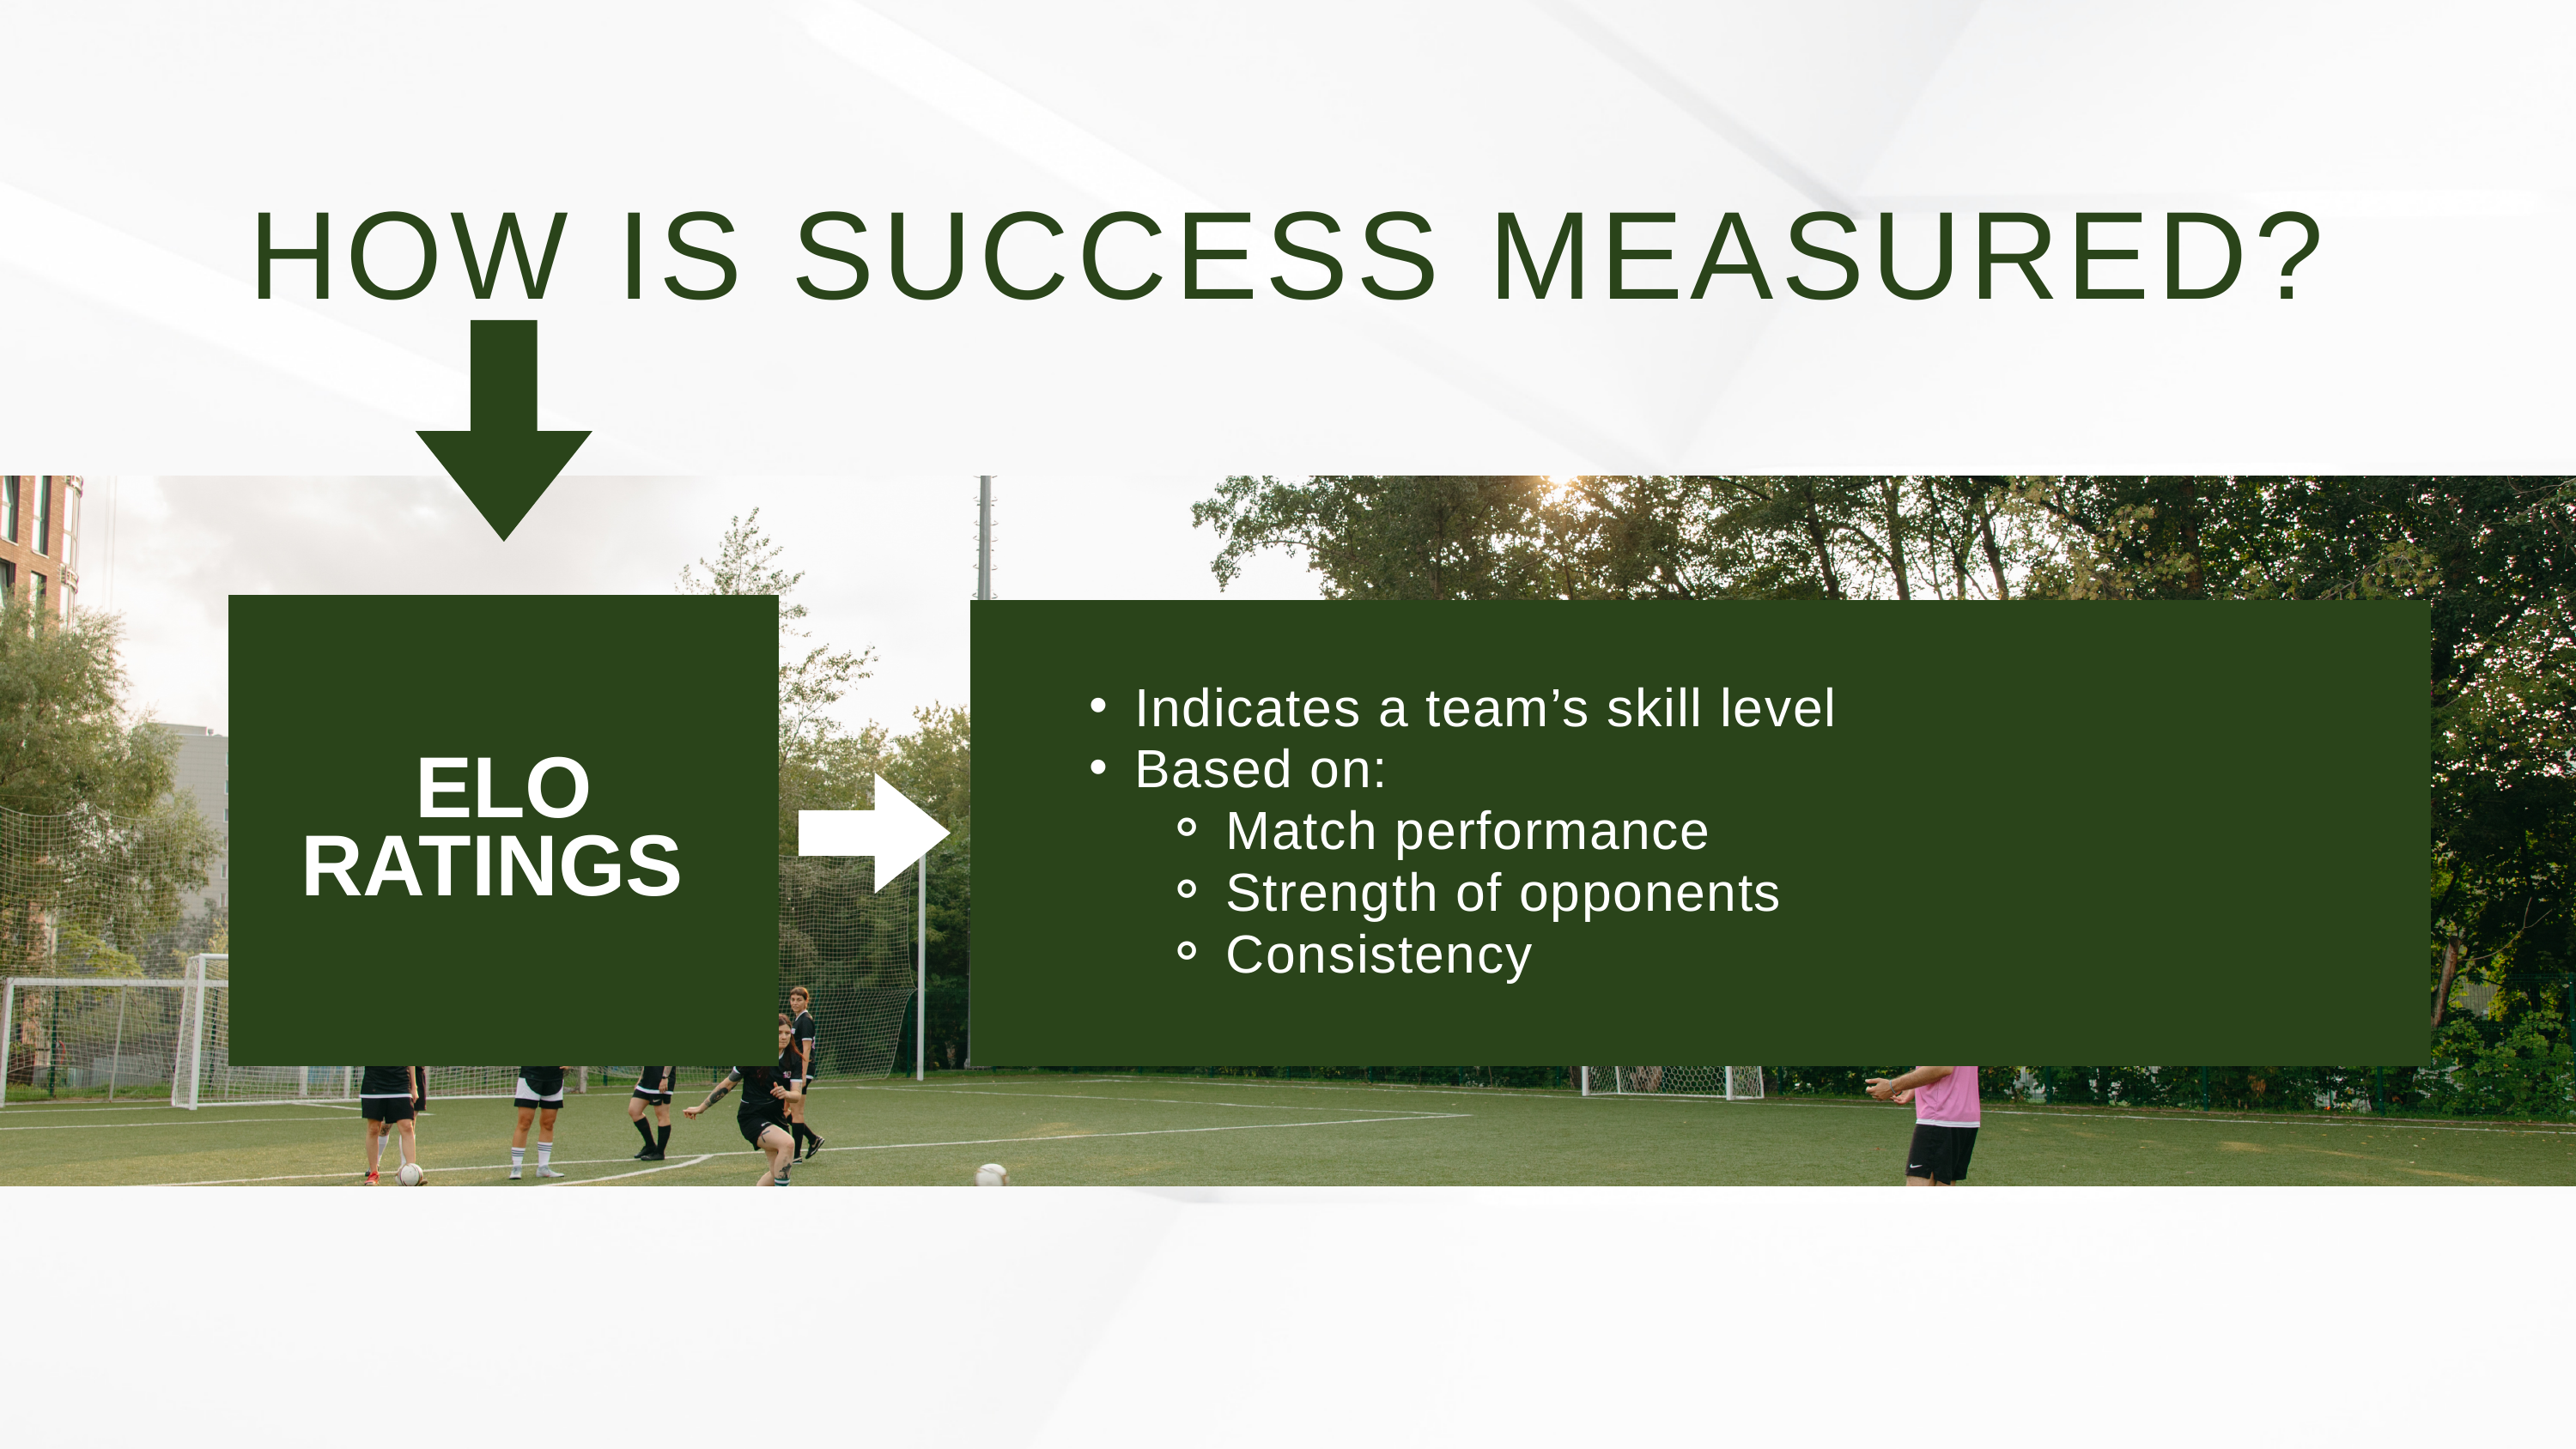

HOW IS SUCCESS MEASURED?

Indicates a team’s skill level
Based on:
Match performance
Strength of opponents
Consistency
ELO RATINGS